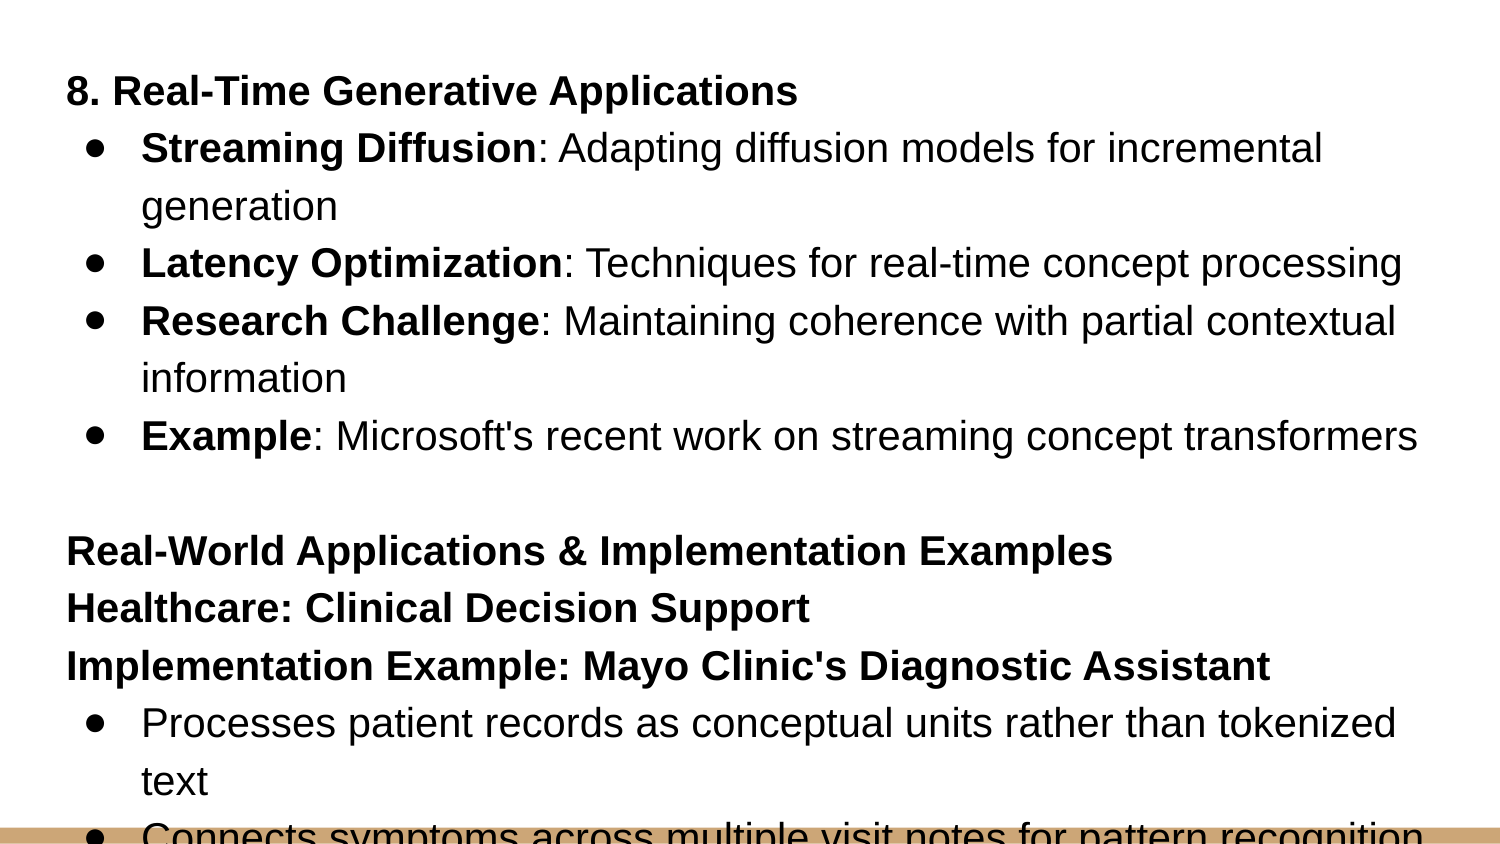

8. Real-Time Generative Applications
Streaming Diffusion: Adapting diffusion models for incremental generation
Latency Optimization: Techniques for real-time concept processing
Research Challenge: Maintaining coherence with partial contextual information
Example: Microsoft's recent work on streaming concept transformers

Real-World Applications & Implementation Examples
Healthcare: Clinical Decision Support
Implementation Example: Mayo Clinic's Diagnostic Assistant
Processes patient records as conceptual units rather than tokenized text
Connects symptoms across multiple visit notes for pattern recognition
Identifies semantic similarities between current cases and historical records
Achieves 37% faster preliminary diagnosis suggestions than traditional LLMs